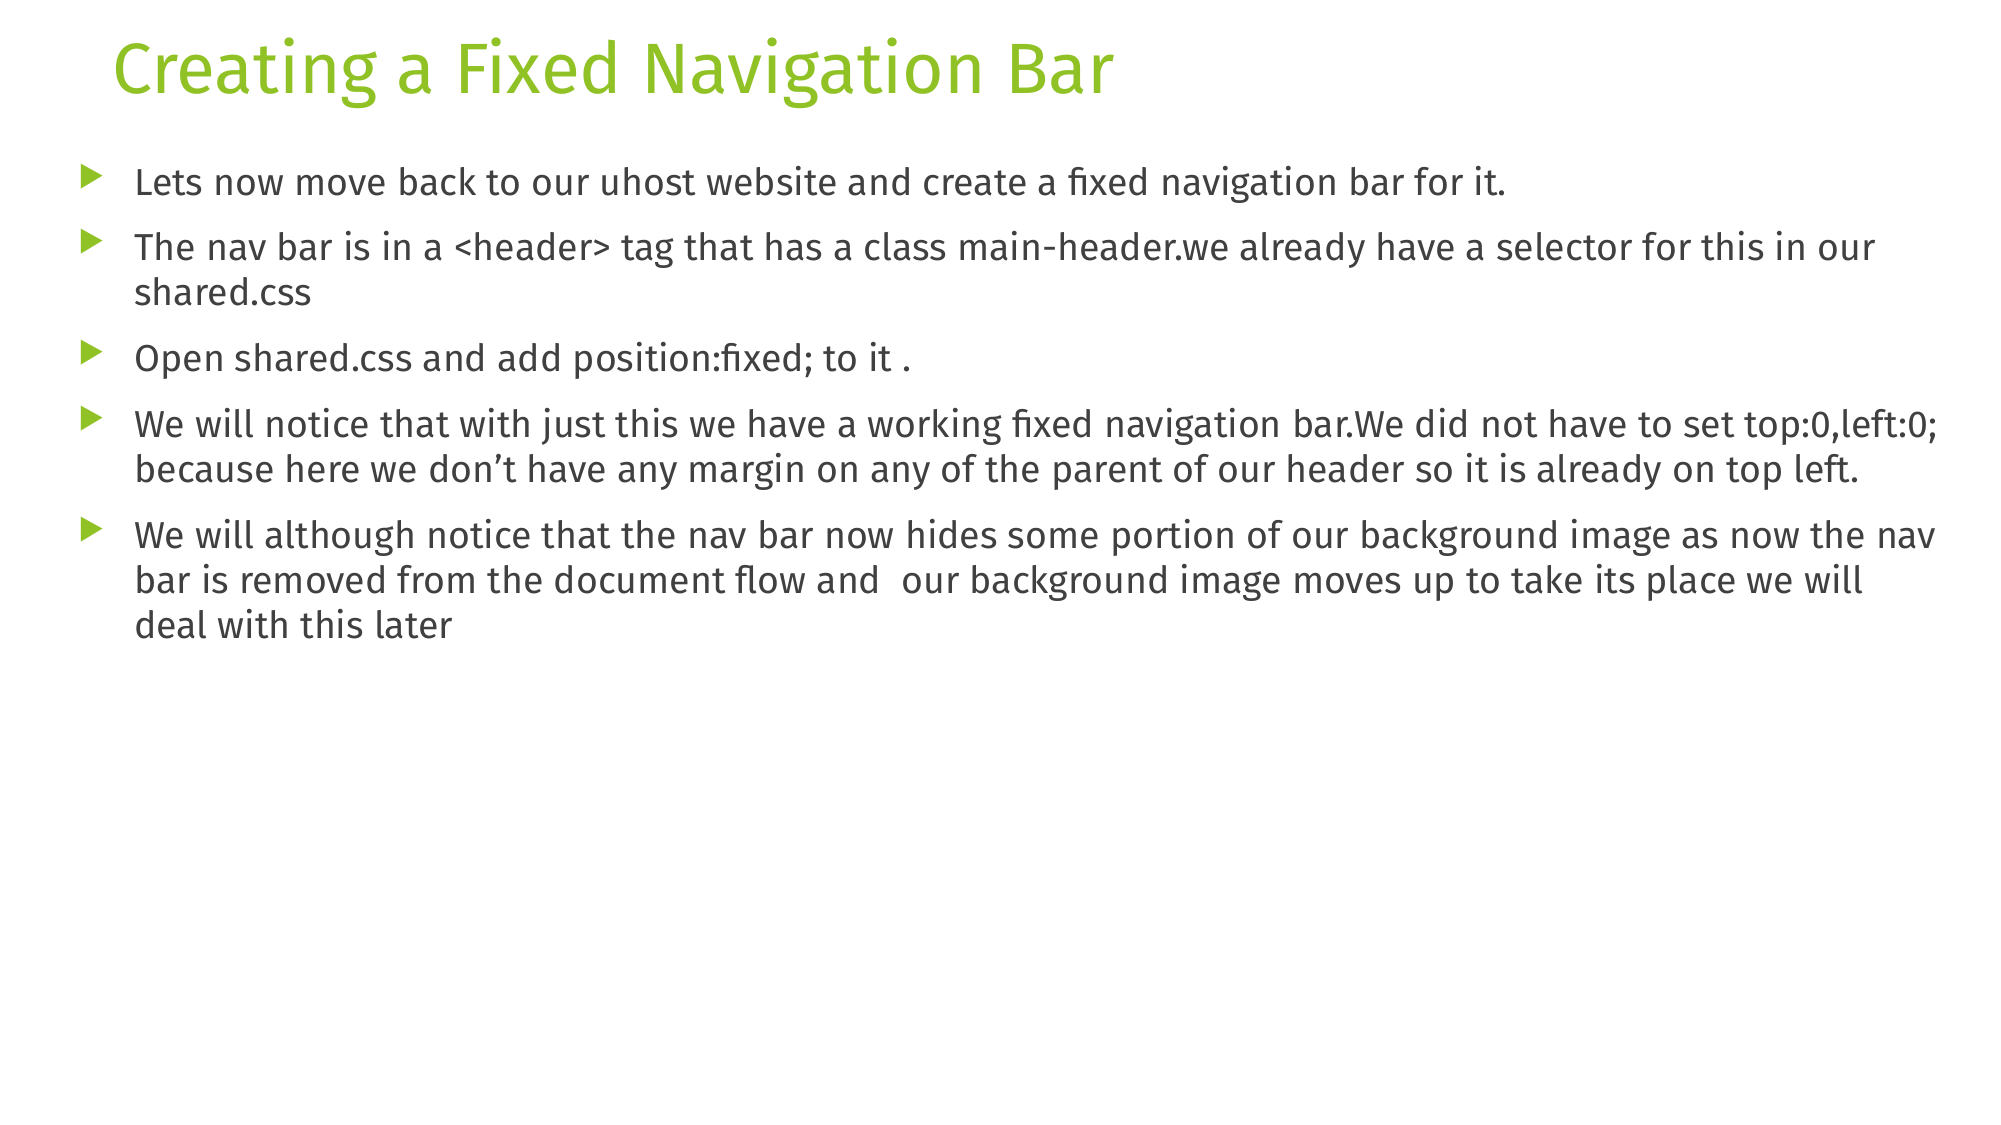

# Creating a Fixed Navigation Bar
Lets now move back to our uhost website and create a fixed navigation bar for it.
The nav bar is in a <header> tag that has a class main-header.we already have a selector for this in our shared.css
Open shared.css and add position:fixed; to it .
We will notice that with just this we have a working fixed navigation bar.We did not have to set top:0,left:0; because here we don’t have any margin on any of the parent of our header so it is already on top left.
We will although notice that the nav bar now hides some portion of our background image as now the nav bar is removed from the document flow and  our background image moves up to take its place we will deal with this later